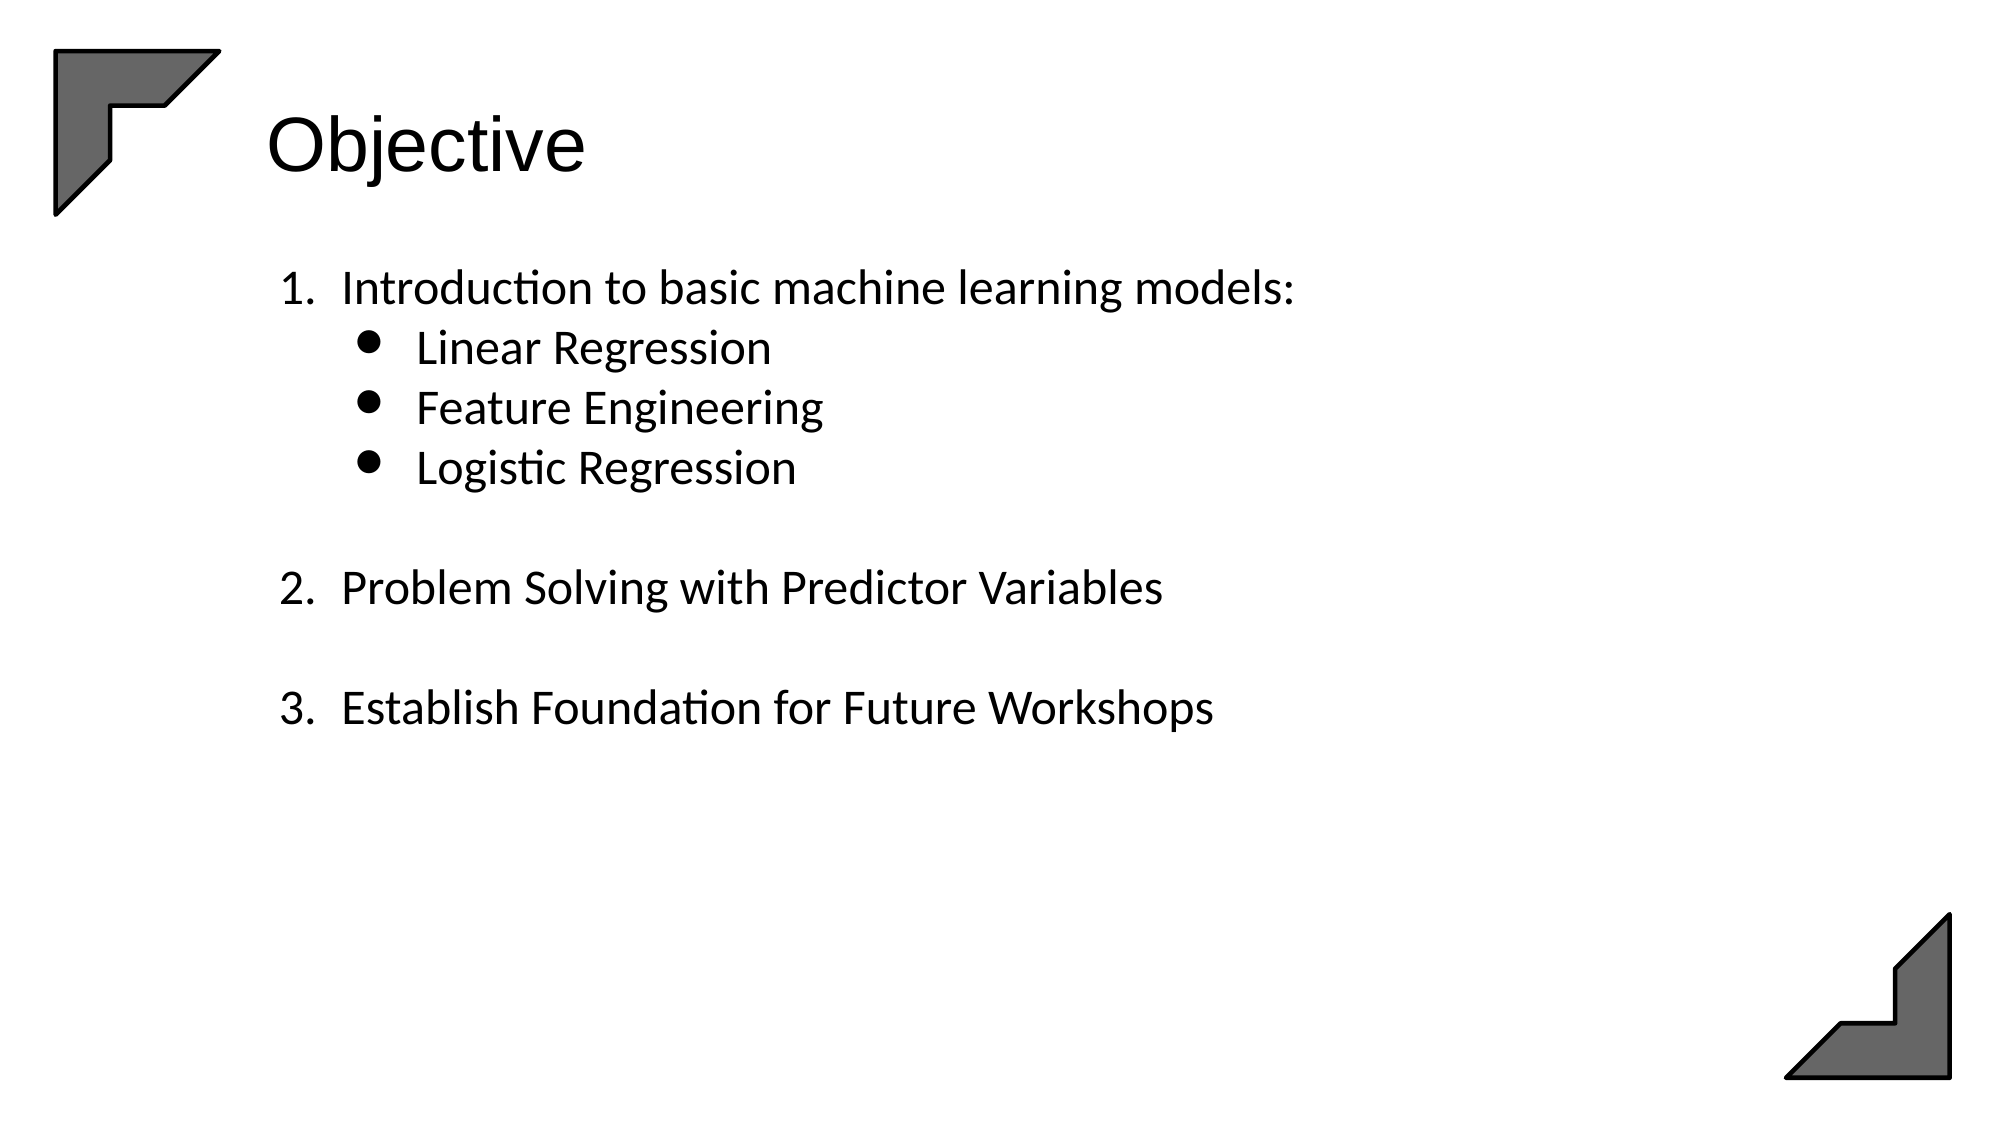

# Objective
Introduction to basic machine learning models:
Linear Regression
Feature Engineering
Logistic Regression

Problem Solving with Predictor Variables

Establish Foundation for Future Workshops